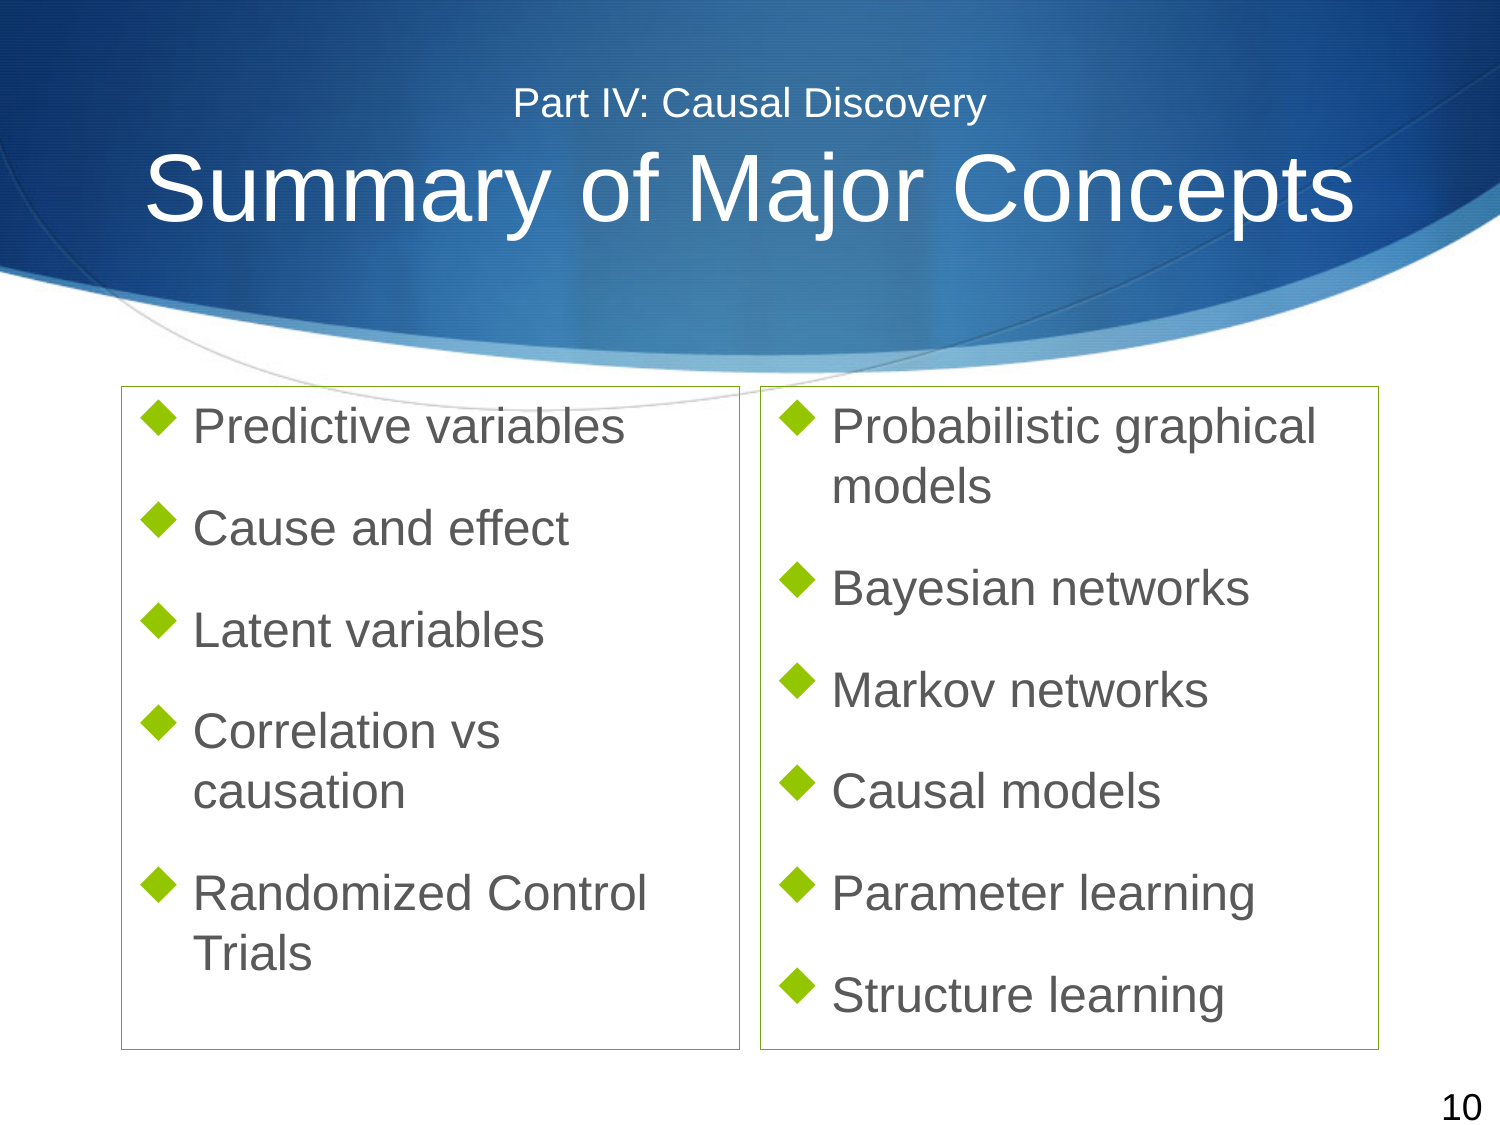

# Part IV: Causal Discovery Summary of Major Concepts
Predictive variables
Cause and effect
Latent variables
Correlation vs causation
Randomized Control Trials

Probabilistic graphical models
Bayesian networks
Markov networks
Causal models
Parameter learning
Structure learning
103